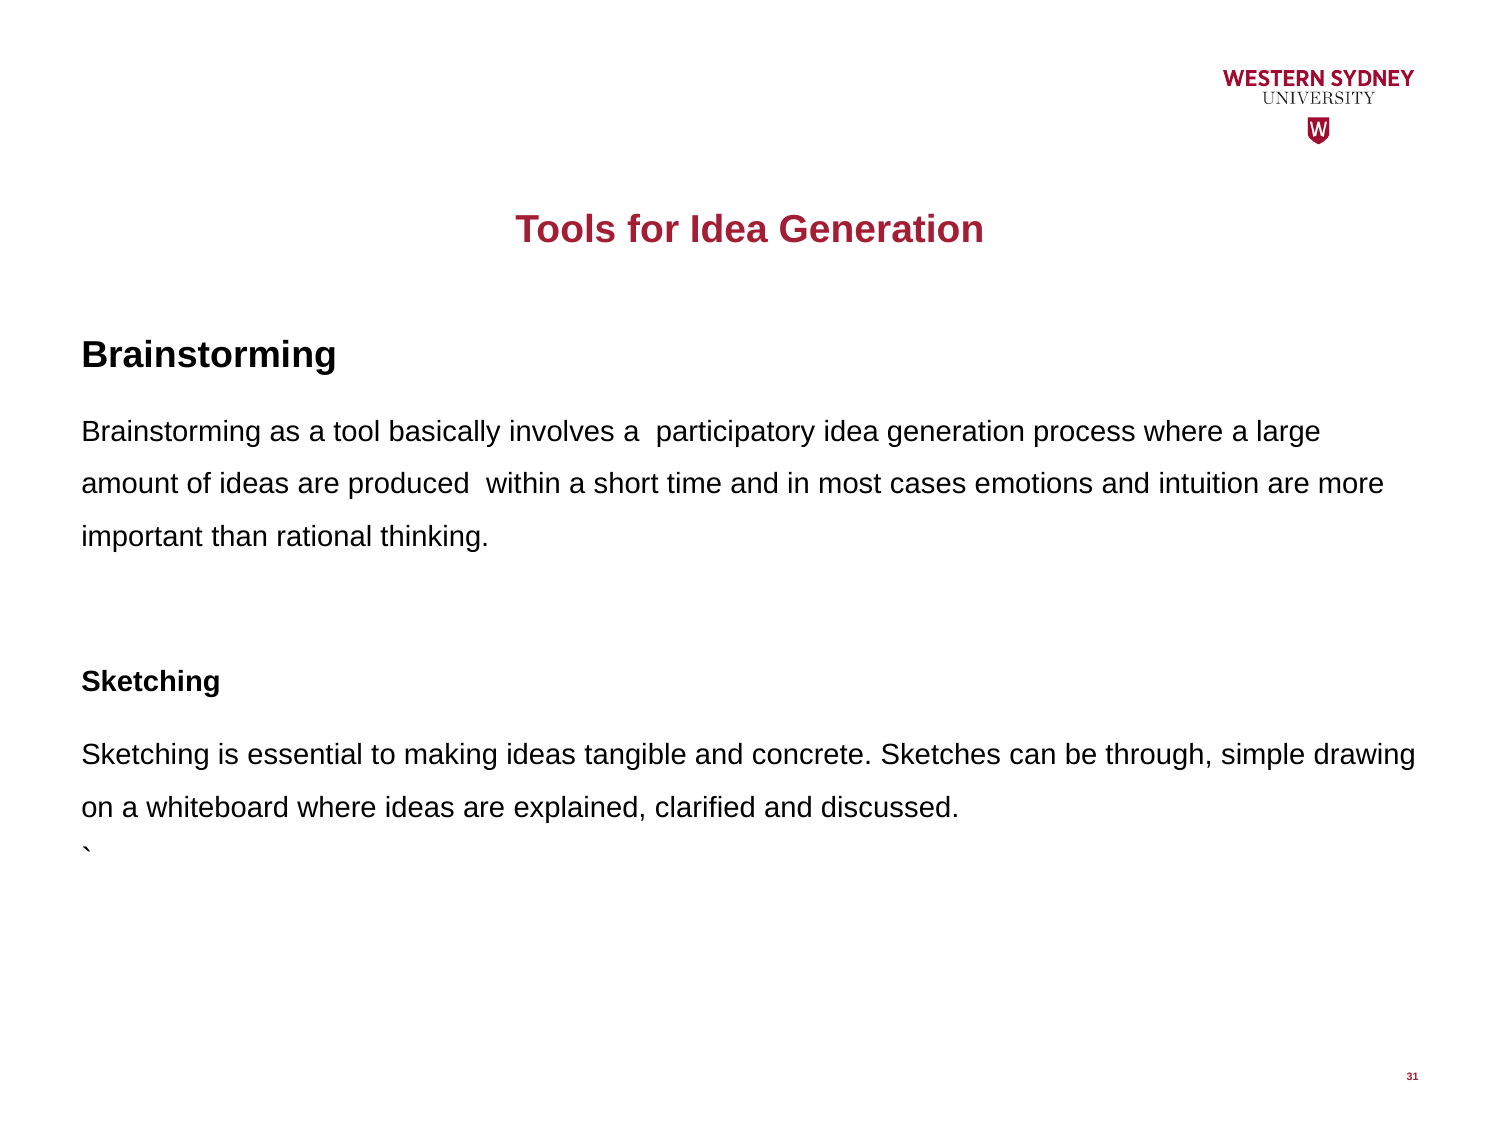

# Tools for Idea Generation
Brainstorming
Brainstorming as a tool basically involves a  participatory idea generation process where a large amount of ideas are produced  within a short time and in most cases emotions and intuition are more important than rational thinking.

Sketching
Sketching is essential to making ideas tangible and concrete. Sketches can be through, simple drawing on a whiteboard where ideas are explained, clarified and discussed.
`
31